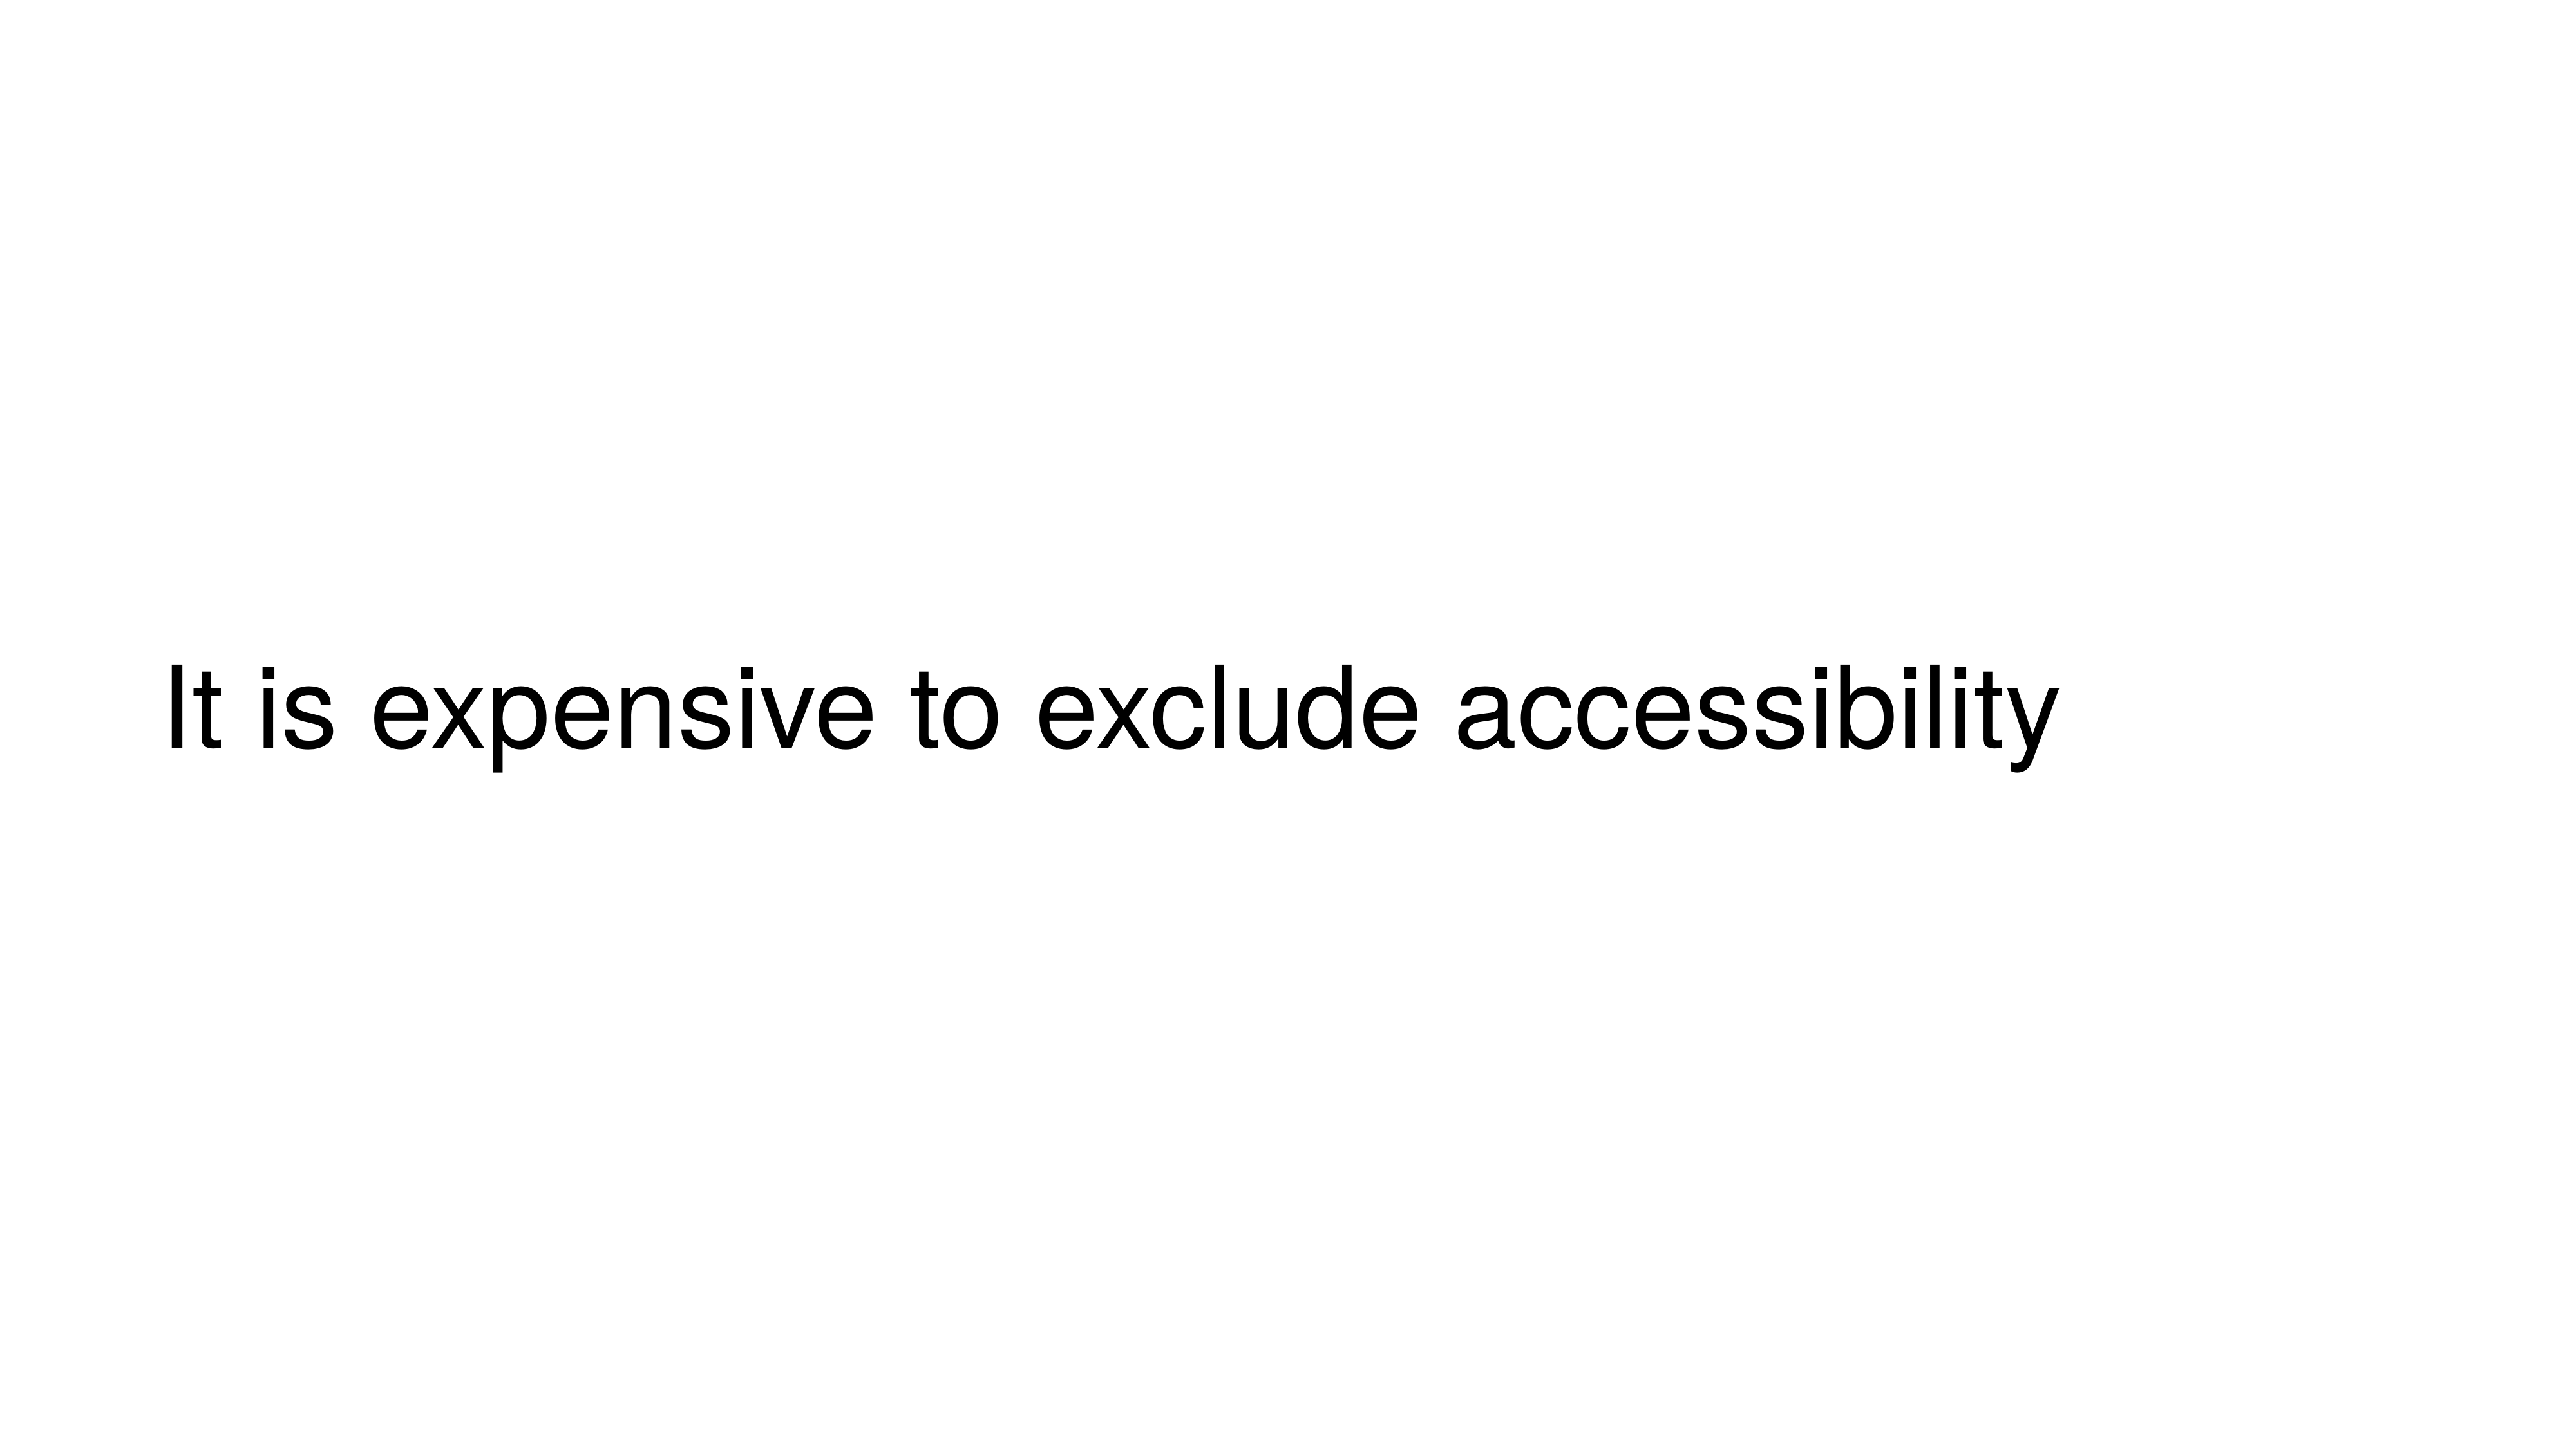

# It is expensive to exclude accessibility